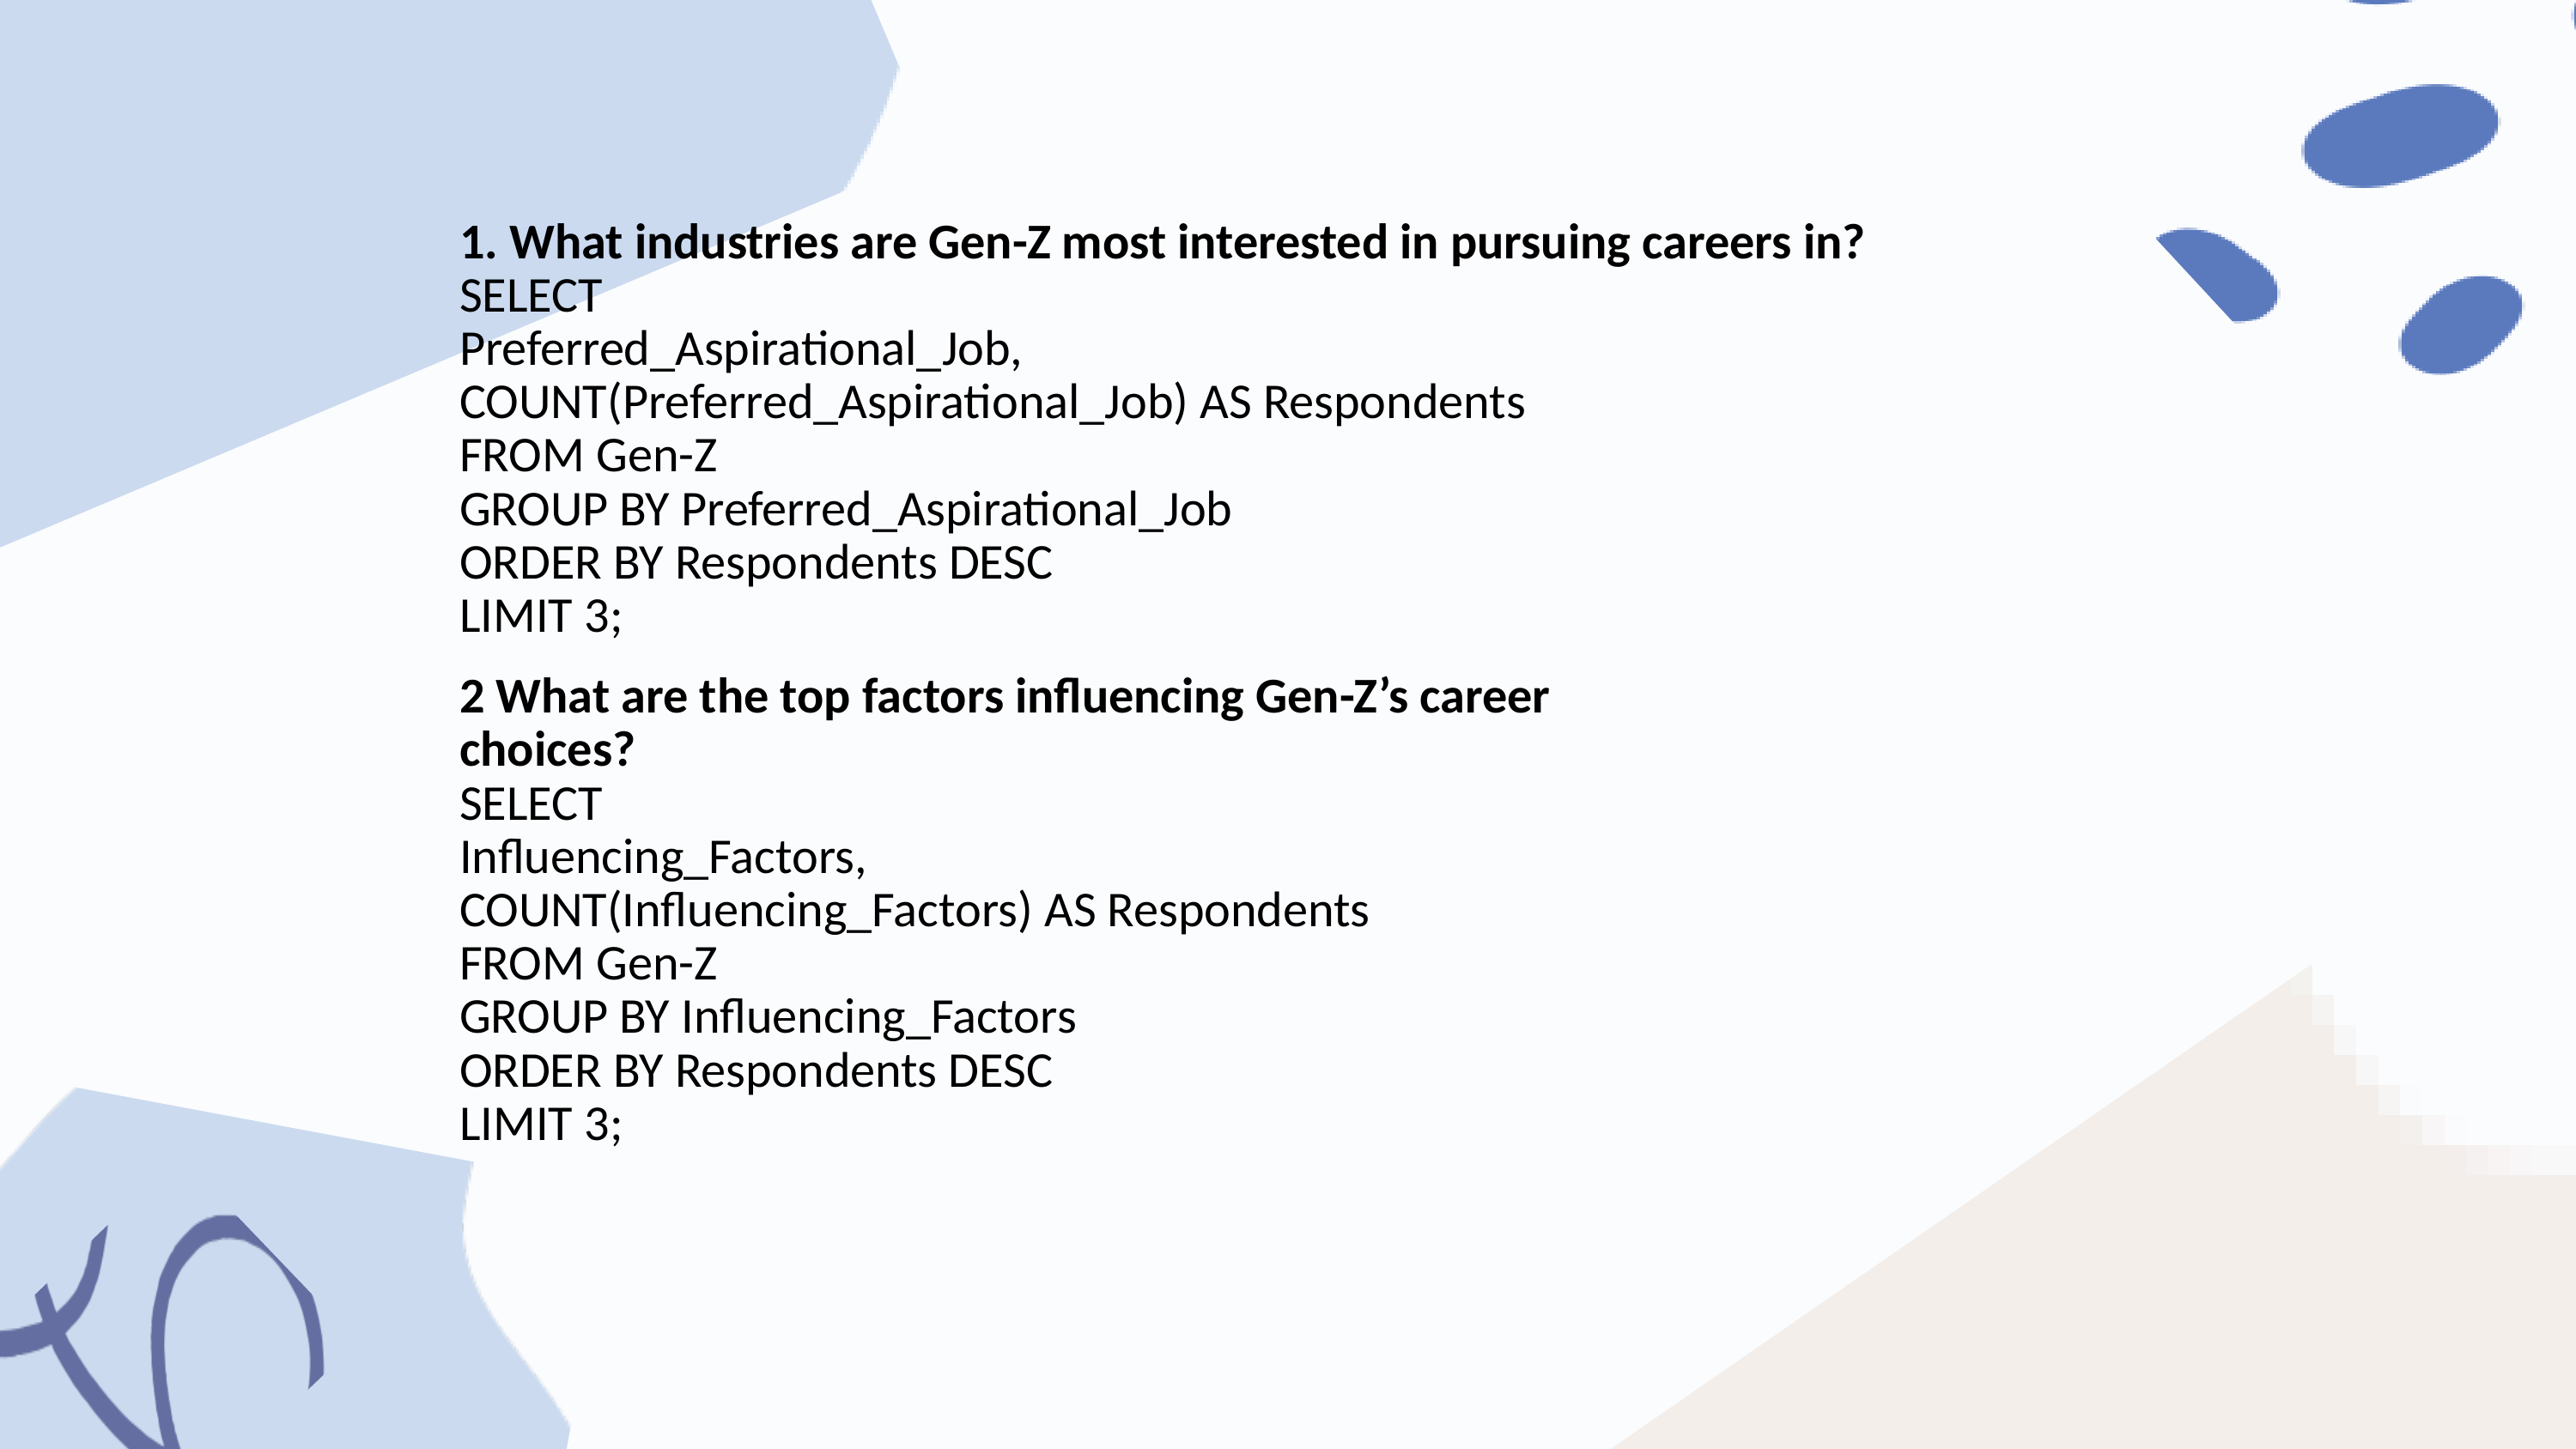

1. What industries are Gen-Z most interested in pursuing careers in?
SELECT
Preferred_Aspirational_Job,
COUNT(Preferred_Aspirational_Job) AS Respondents
FROM Gen-Z
GROUP BY Preferred_Aspirational_Job
ORDER BY Respondents DESC
LIMIT 3;
2 What are the top factors influencing Gen-Z’s career choices?
SELECT
Influencing_Factors,
COUNT(Influencing_Factors) AS Respondents
FROM Gen-Z
GROUP BY Influencing_Factors
ORDER BY Respondents DESC
LIMIT 3;